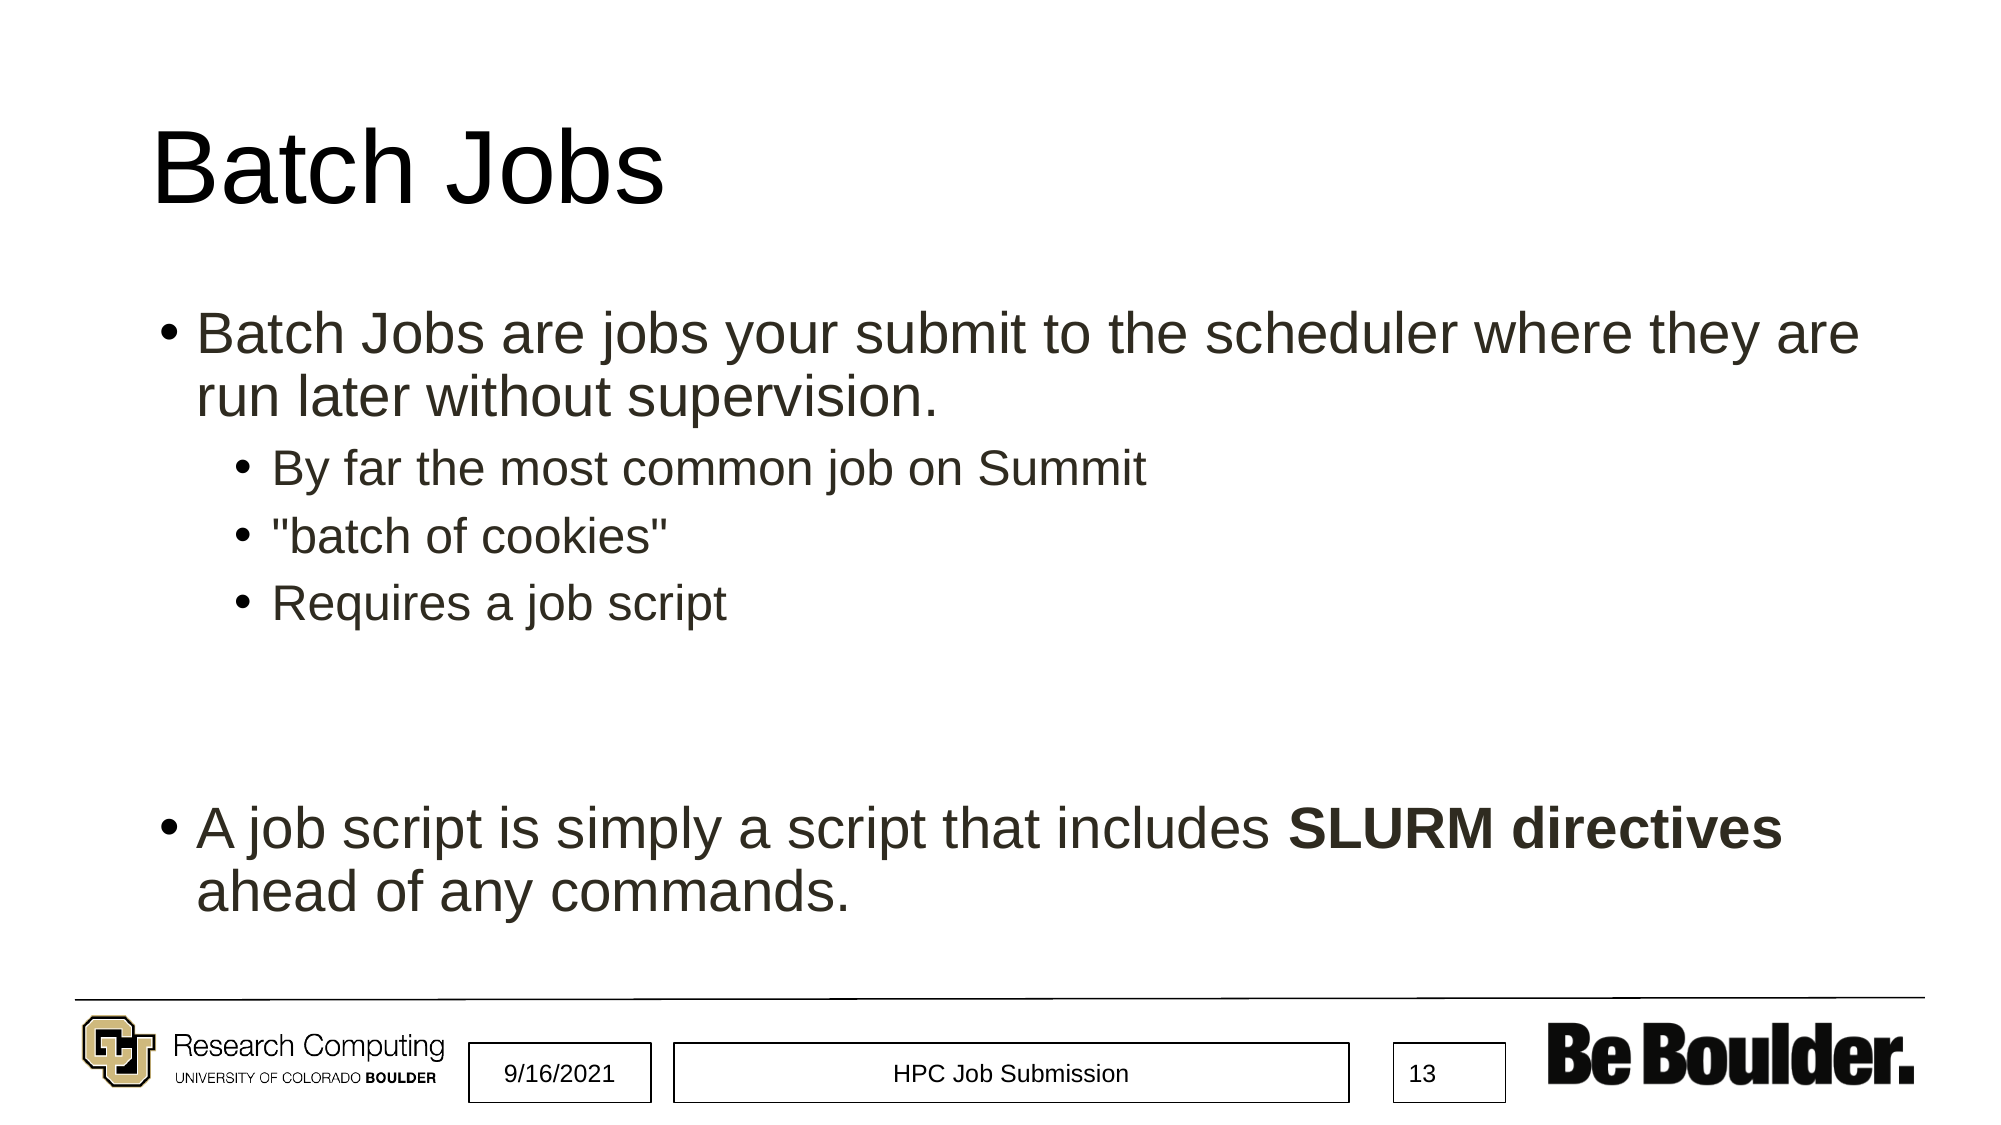

# Batch Jobs
Batch Jobs are jobs your submit to the scheduler where they are run later without supervision.
By far the most common job on Summit
"batch of cookies"
Requires a job script

A job script is simply a script that includes SLURM directives ahead of any commands.
9/16/2021
HPC Job Submission
13